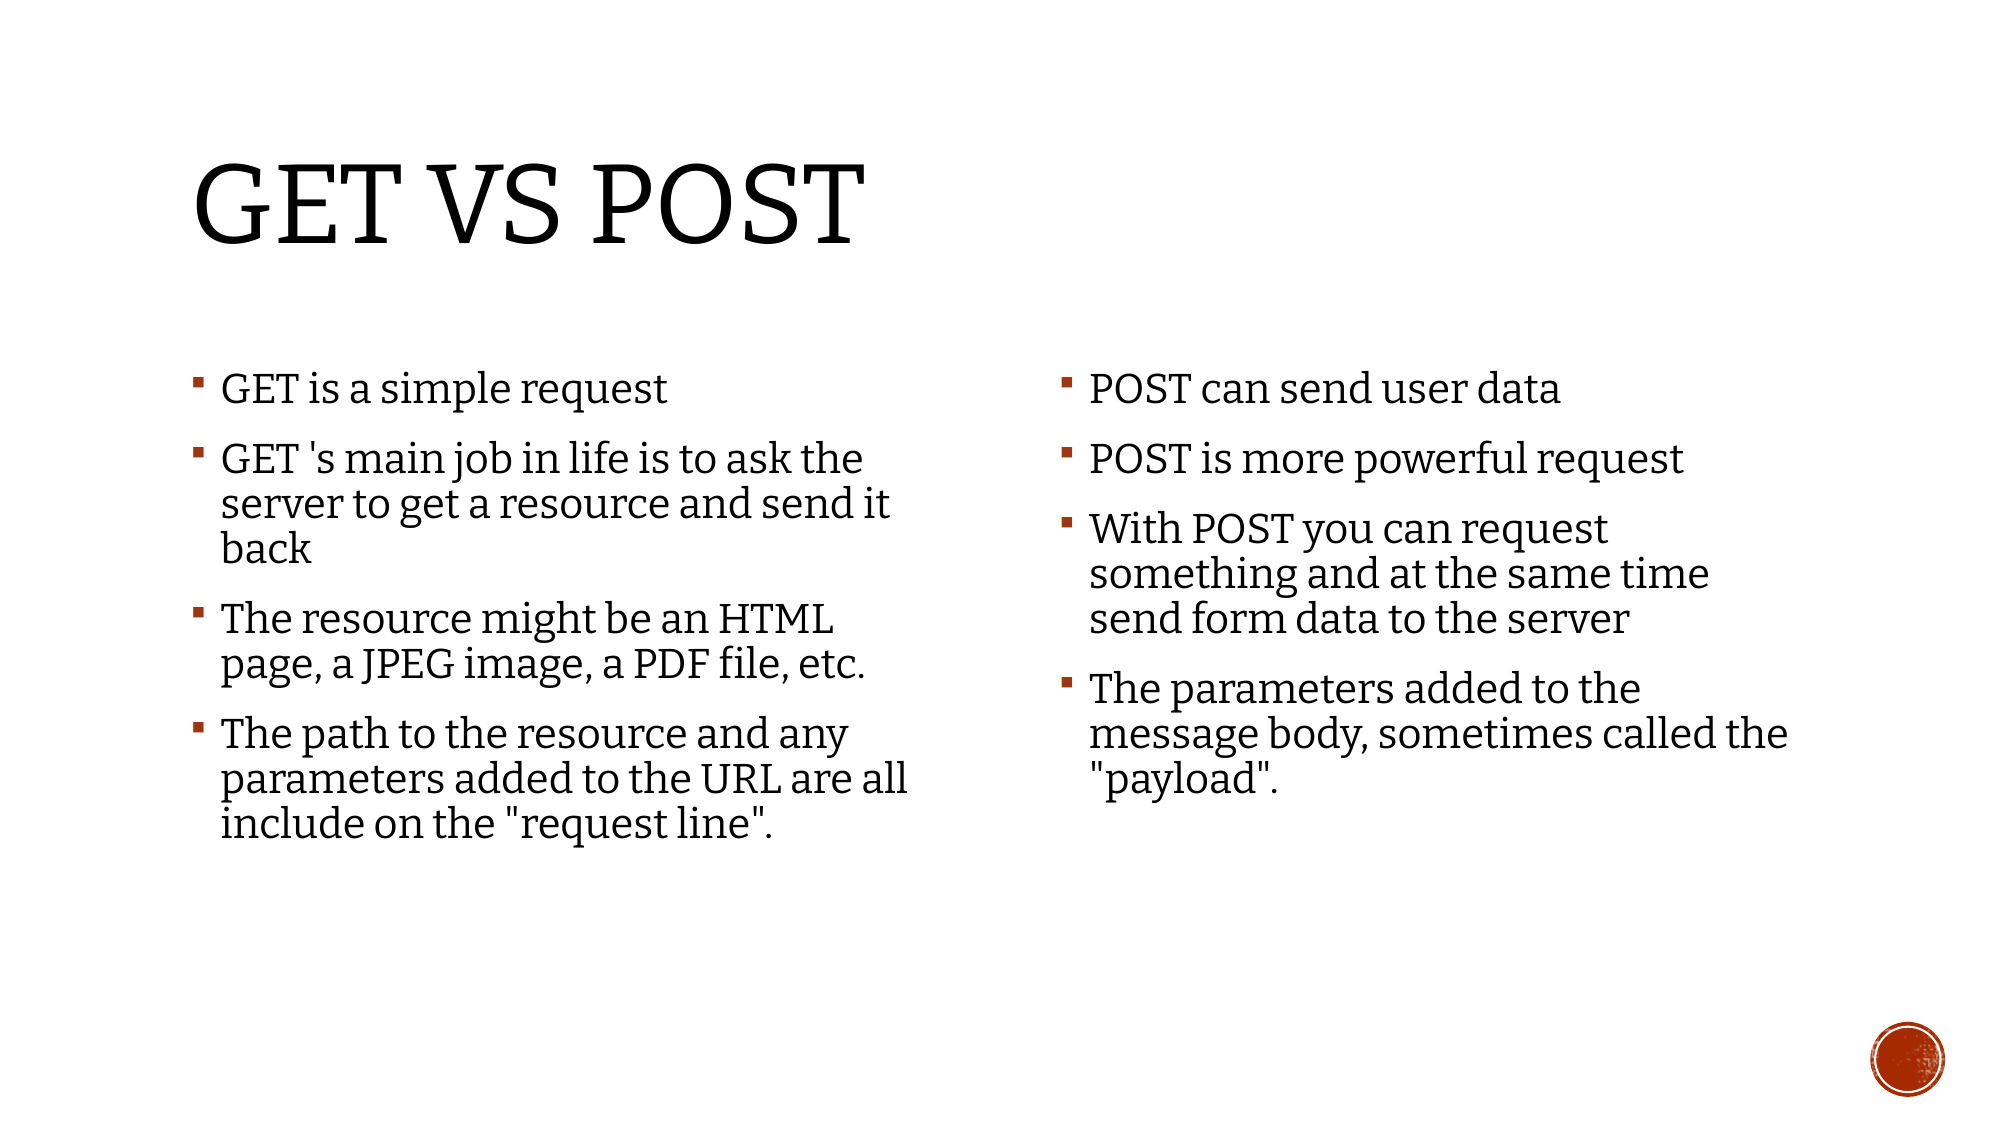

# GET vs Post
GET is a simple request
GET 's main job in life is to ask the server to get a resource and send it back
The resource might be an HTML page, a JPEG image, a PDF file, etc.
The path to the resource and any parameters added to the URL are all include on the "request line".
POST can send user data
POST is more powerful request
With POST you can request something and at the same time send form data to the server
The parameters added to the message body, sometimes called the "payload".